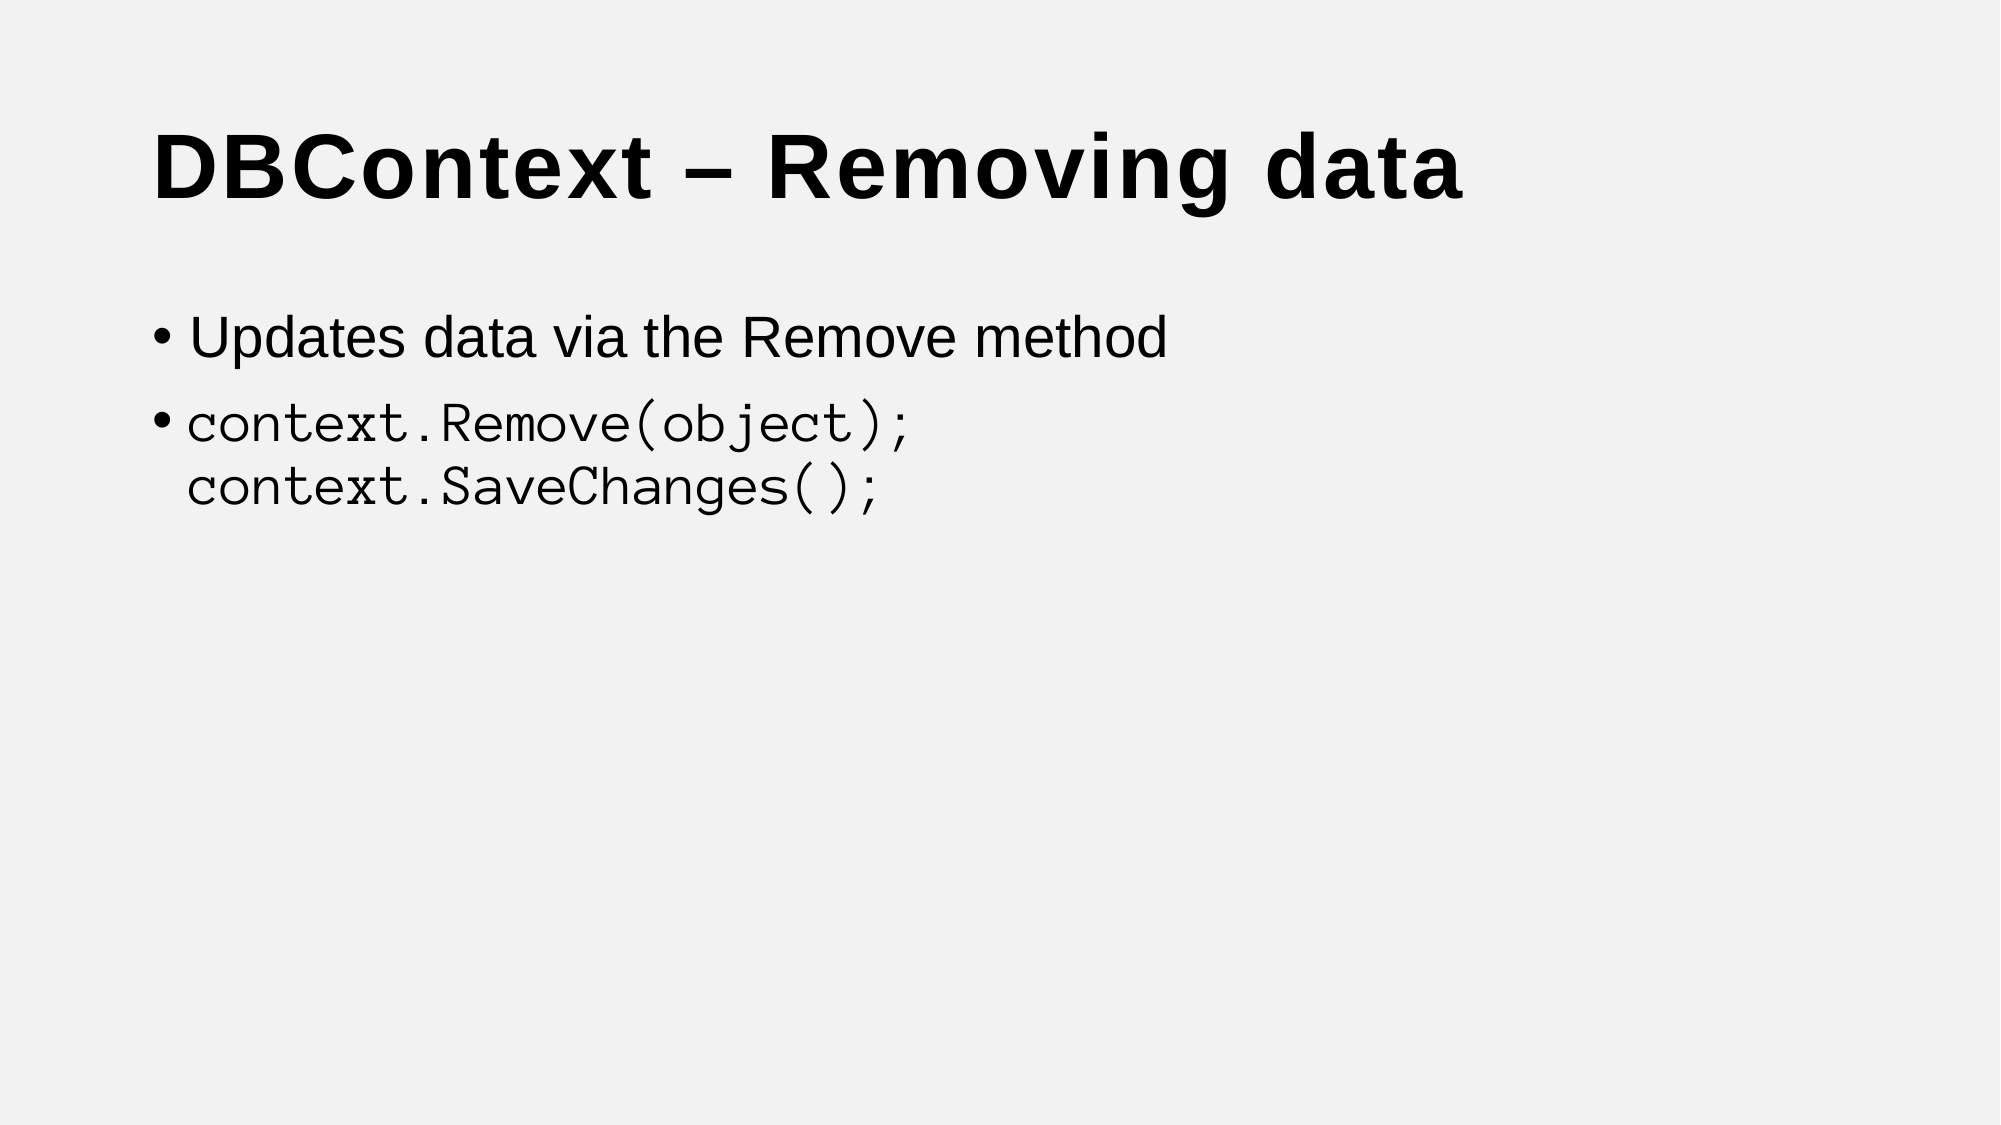

# DBContext – Removing data
Updates data via the Remove method
context.Remove(object);
context.SaveChanges();